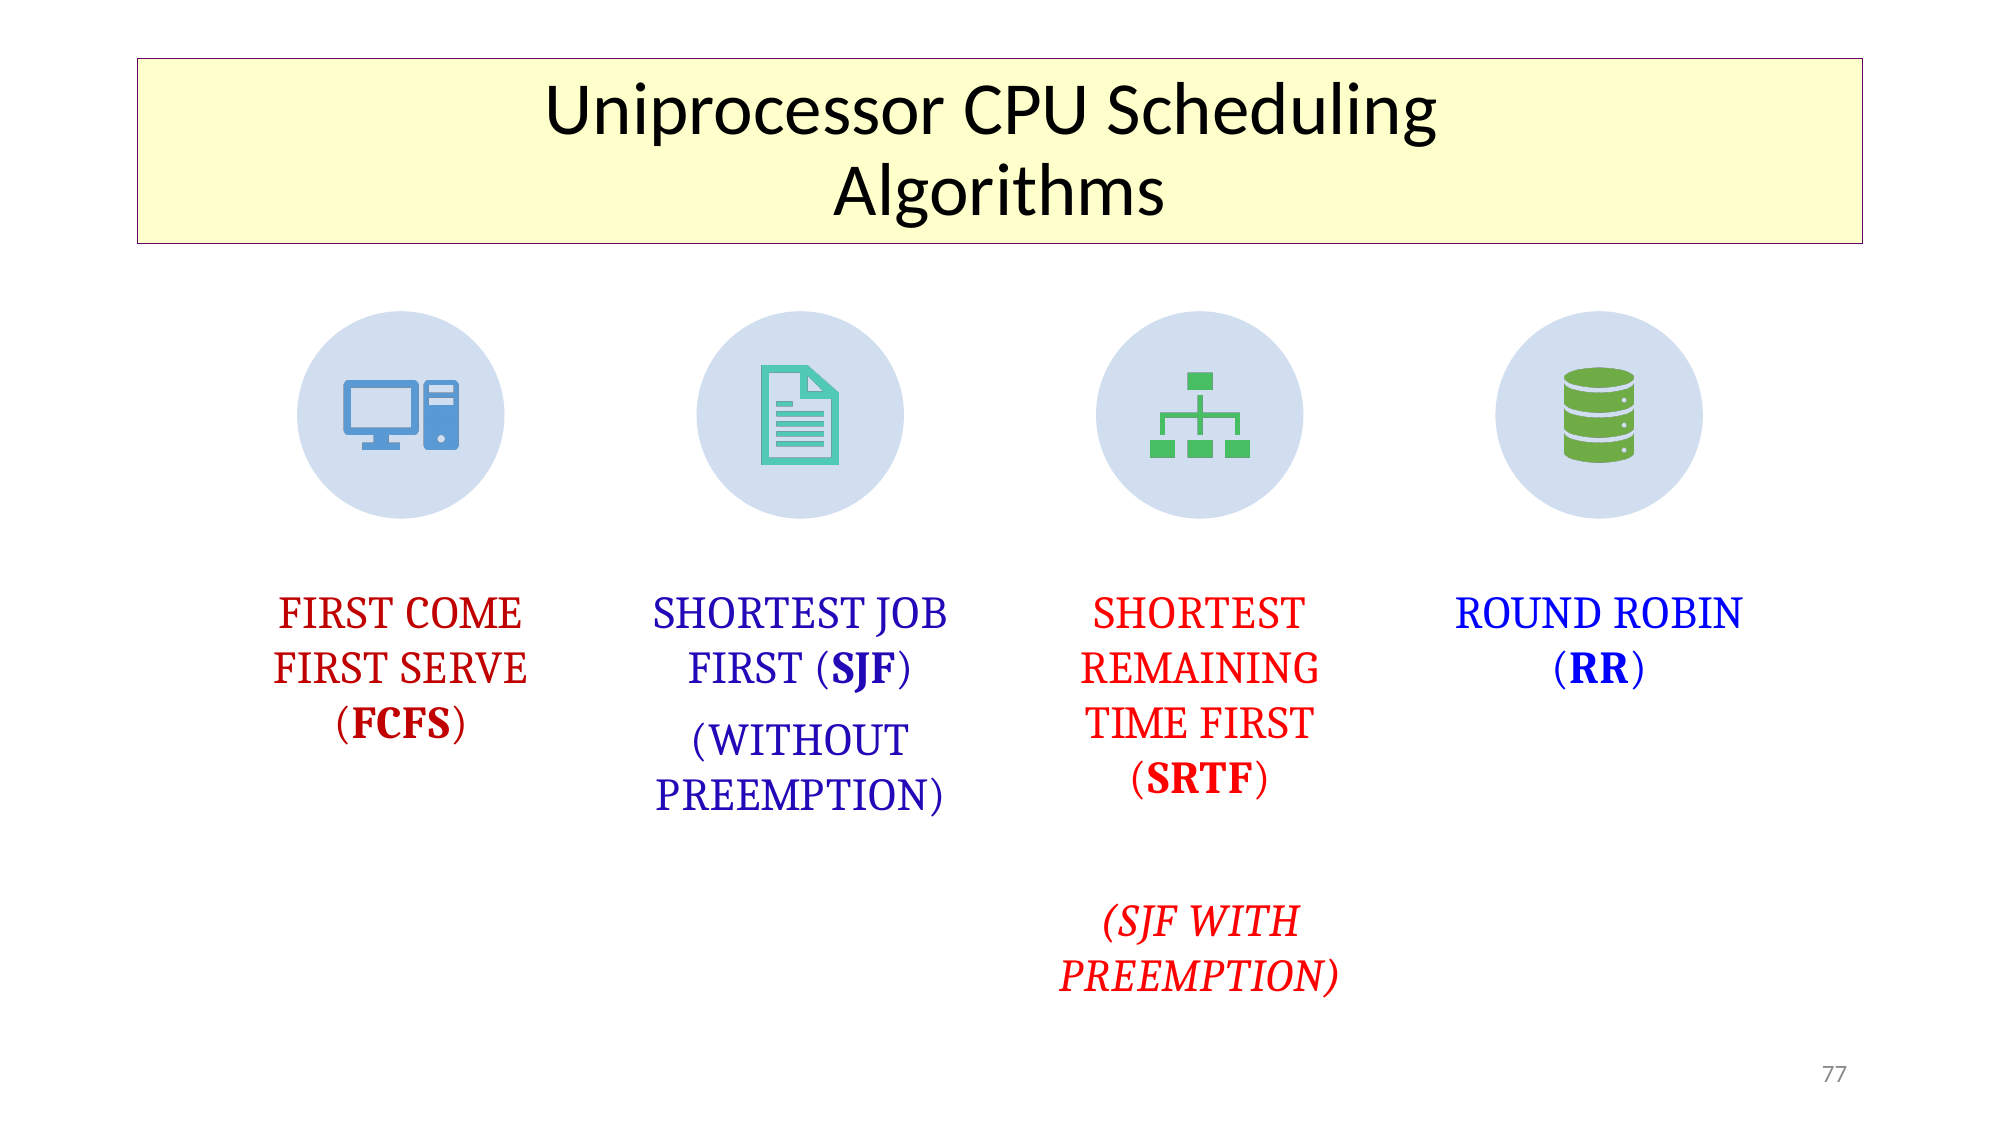

# Uniprocessor CPU Scheduling Algorithms
First Come First Serve (FCFS)
Shortest Job First (SJF)
(without preemption)
Shortest remaining time first (SRTF)

(SJF with preemption)
Round Robin (RR)
77